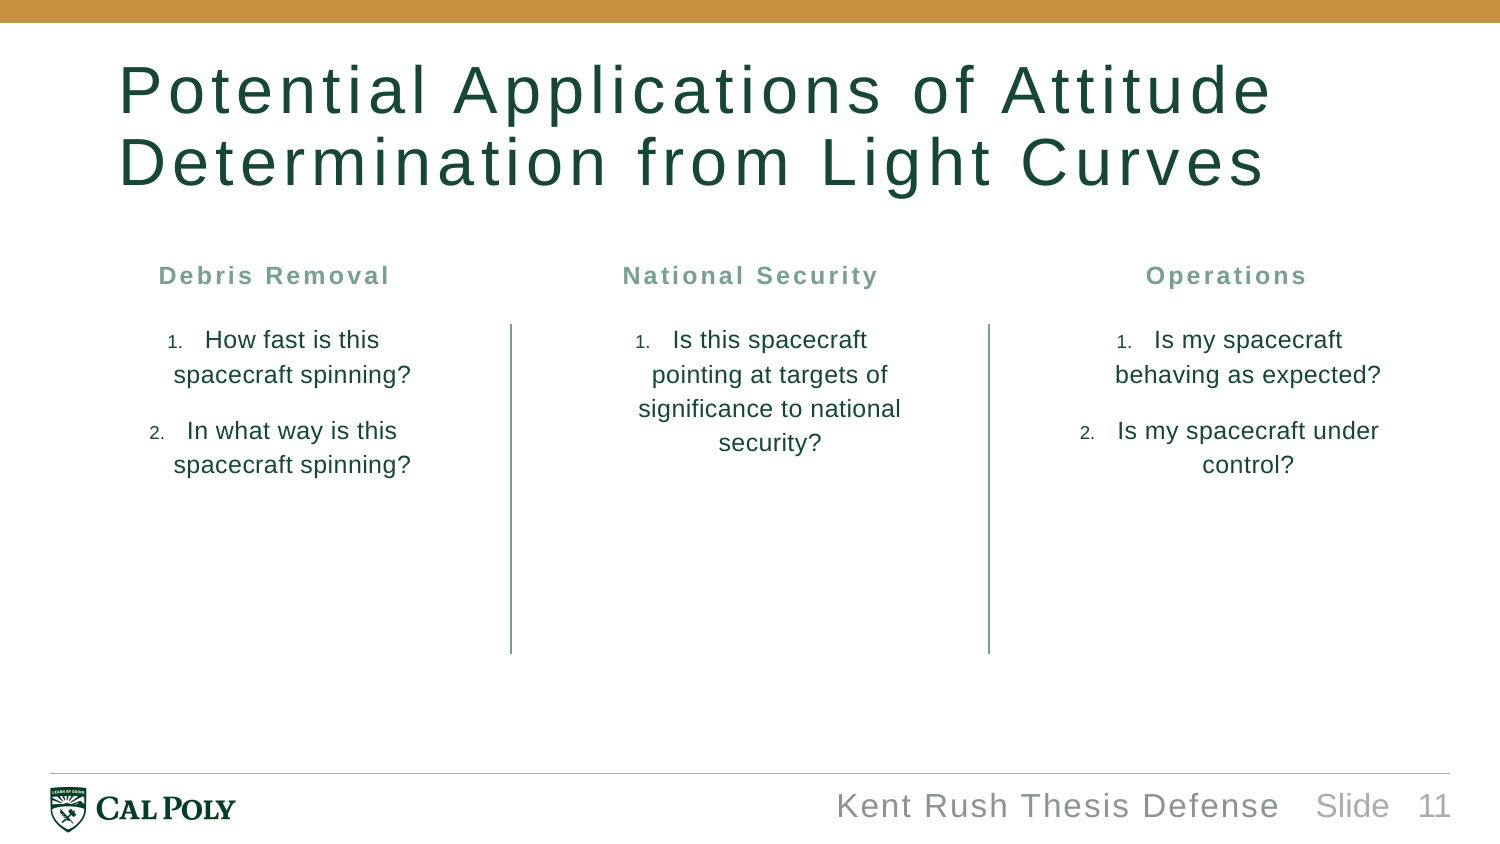

# Potential Applications of Attitude Determination from Light Curves
Debris Removal
National Security
Operations
How fast is this spacecraft spinning?
In what way is this spacecraft spinning?
Is this spacecraft pointing at targets of significance to national security?
Is my spacecraft behaving as expected?
Is my spacecraft under control?
Kent Rush Thesis Defense
Slide   11